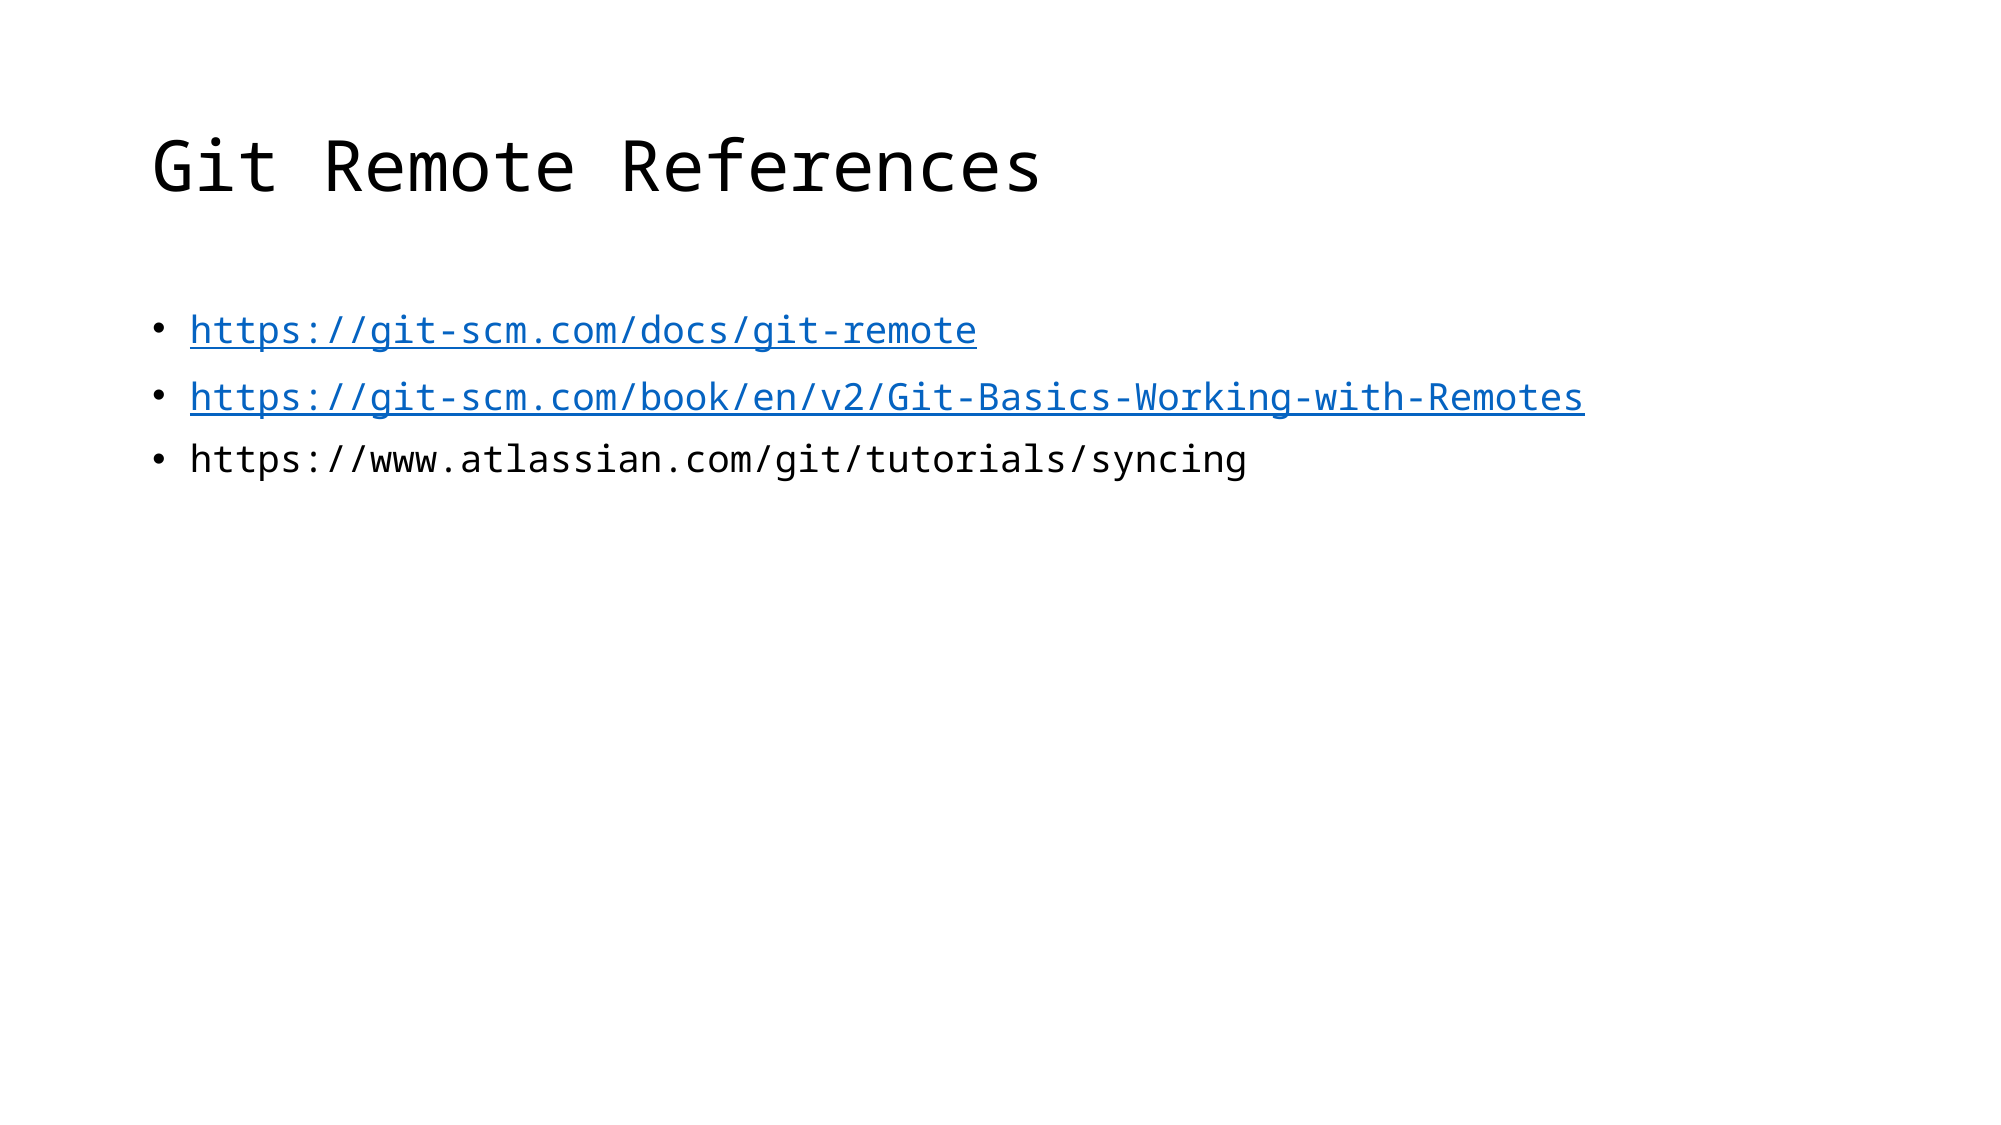

# Git Remote References
https://git-scm.com/docs/git-remote
https://git-scm.com/book/en/v2/Git-Basics-Working-with-Remotes
https://www.atlassian.com/git/tutorials/syncing